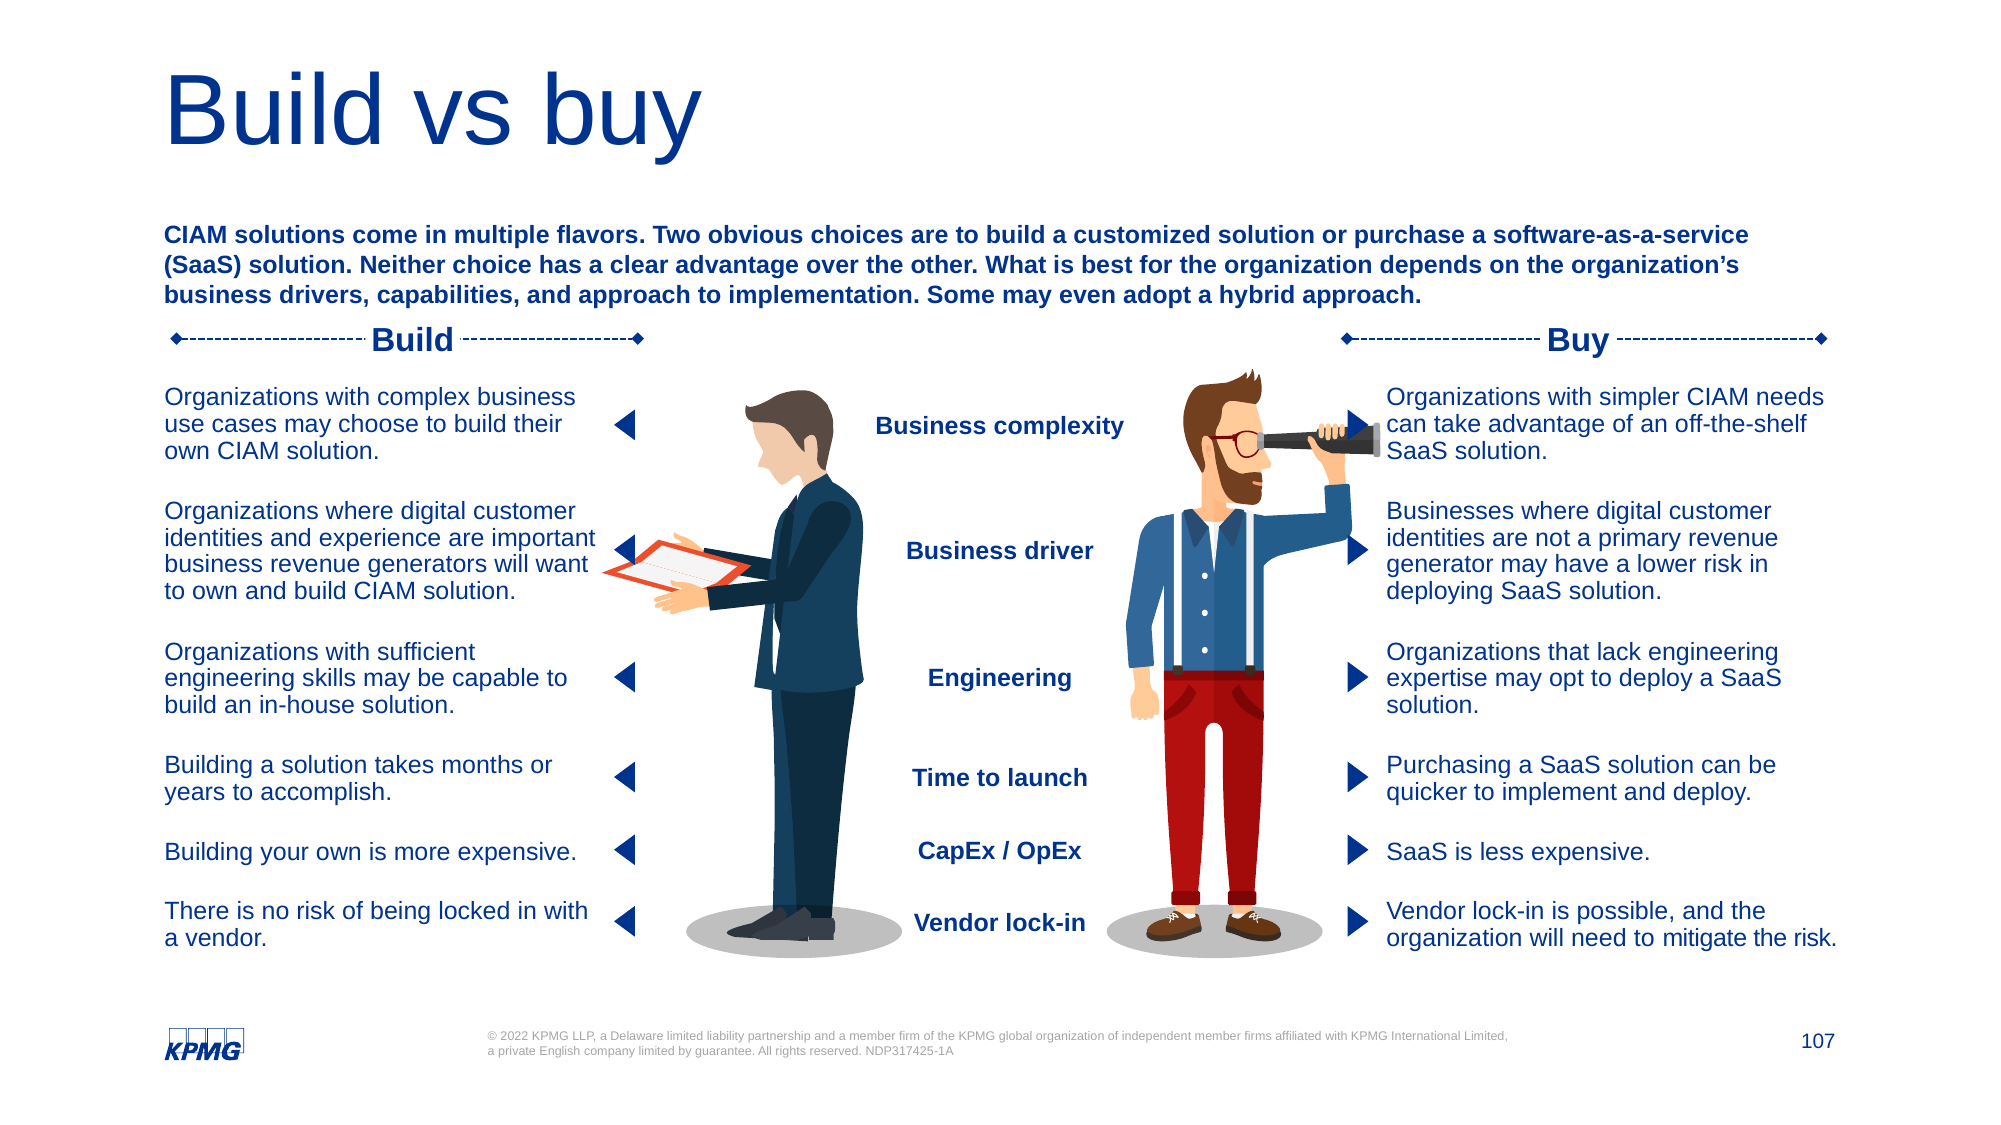

# Build vs buy
CIAM solutions come in multiple flavors. Two obvious choices are to build a customized solution or purchase a software-as-a-service (SaaS) solution. Neither choice has a clear advantage over the other. What is best for the organization depends on the organization’s business drivers, capabilities, and approach to implementation. Some may even adopt a hybrid approach.
Build
Buy

Organizations with complex business use cases may choose to build their own CIAM solution.
Organizations with simpler CIAM needs can take advantage of an off-the-shelf SaaS solution.

Business complexity

Organizations where digital customer identities and experience are important business revenue generators will want
to own and build CIAM solution.
Businesses where digital customer identities are not a primary revenue generator may have a lower risk in deploying SaaS solution.
Business driver

Organizations with sufficient engineering skills may be capable to build an in-house solution.
Organizations that lack engineering expertise may opt to deploy a SaaS solution.
Engineering

Building a solution takes months or years to accomplish.
Purchasing a SaaS solution can be quicker to implement and deploy.
Time to launch

CapEx / OpEx
Building your own is more expensive.
SaaS is less expensive.

There is no risk of being locked in with a vendor.
Vendor lock-in is possible, and the organization will need to mitigate the risk.

Vendor lock-in